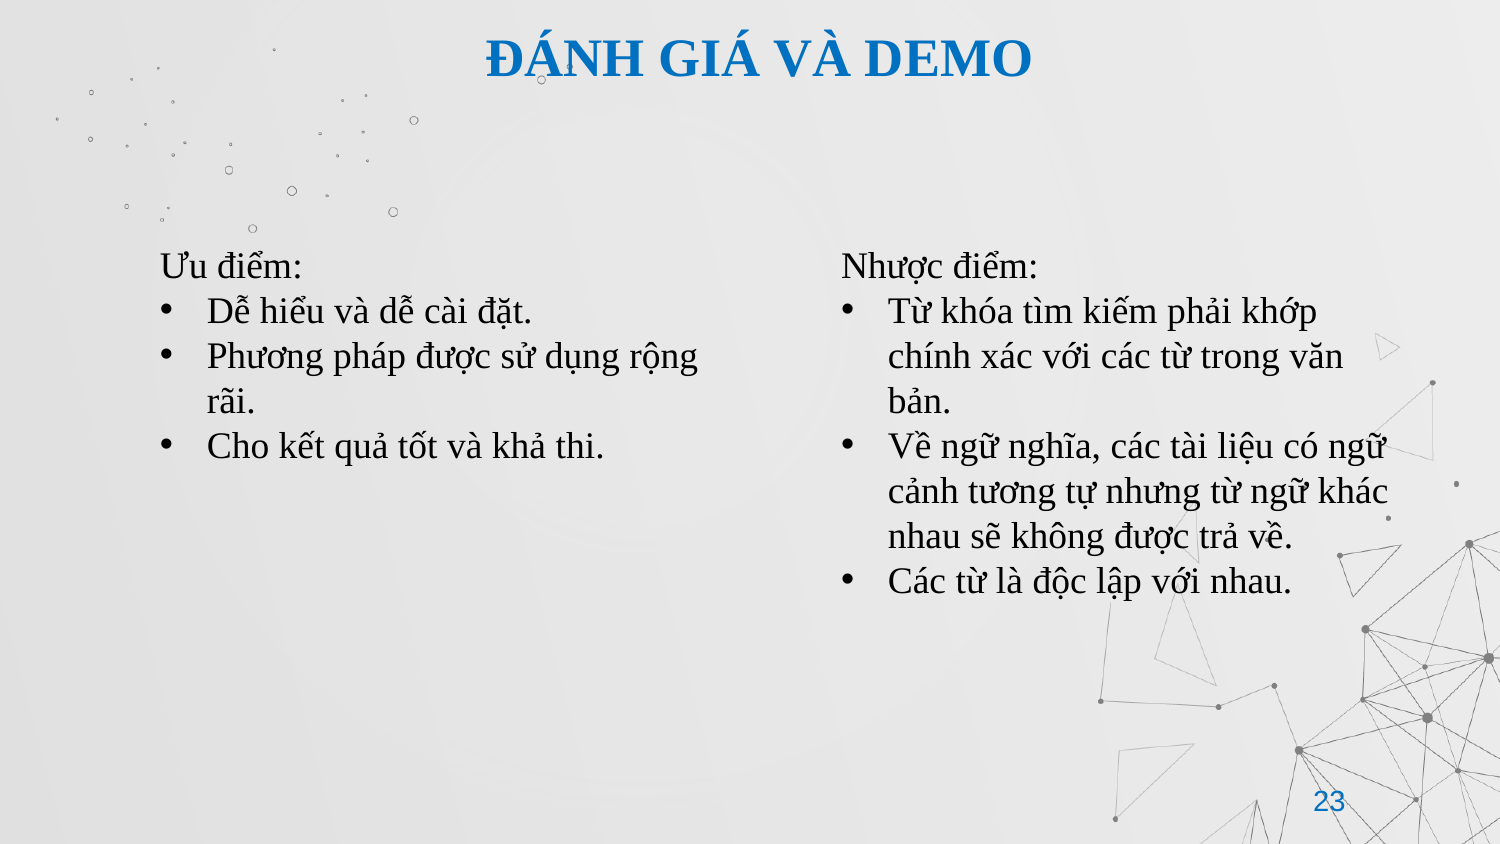

# ĐÁNH GIÁ VÀ DEMO
Ưu điểm:
Dễ hiểu và dễ cài đặt.
Phương pháp được sử dụng rộng rãi.
Cho kết quả tốt và khả thi.

Nhược điểm:
Từ khóa tìm kiếm phải khớp chính xác với các từ trong văn bản.
Về ngữ nghĩa, các tài liệu có ngữ cảnh tương tự nhưng từ ngữ khác nhau sẽ không được trả về.
Các từ là độc lập với nhau.

23